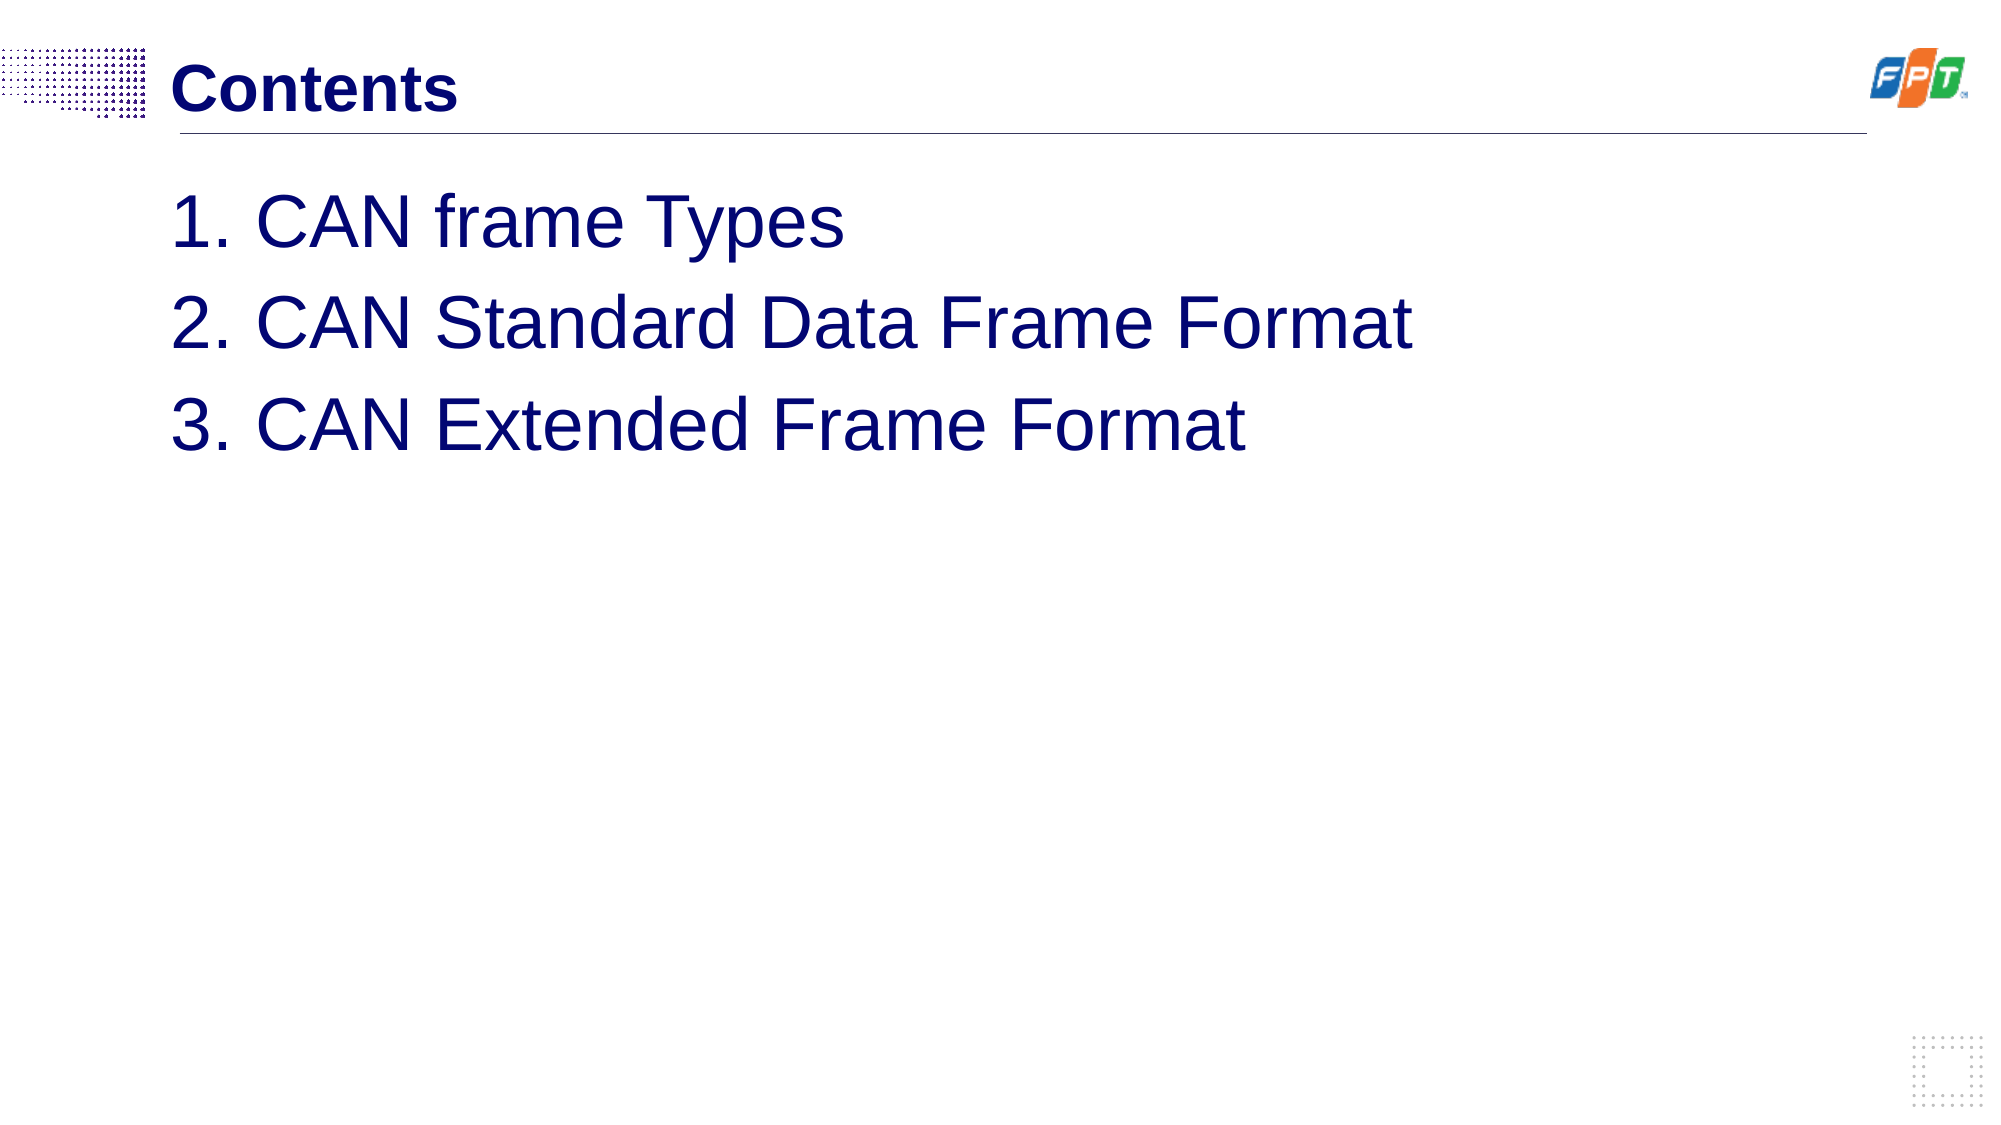

# Contents
CAN frame Types
CAN Standard Data Frame Format
CAN Extended Frame Format